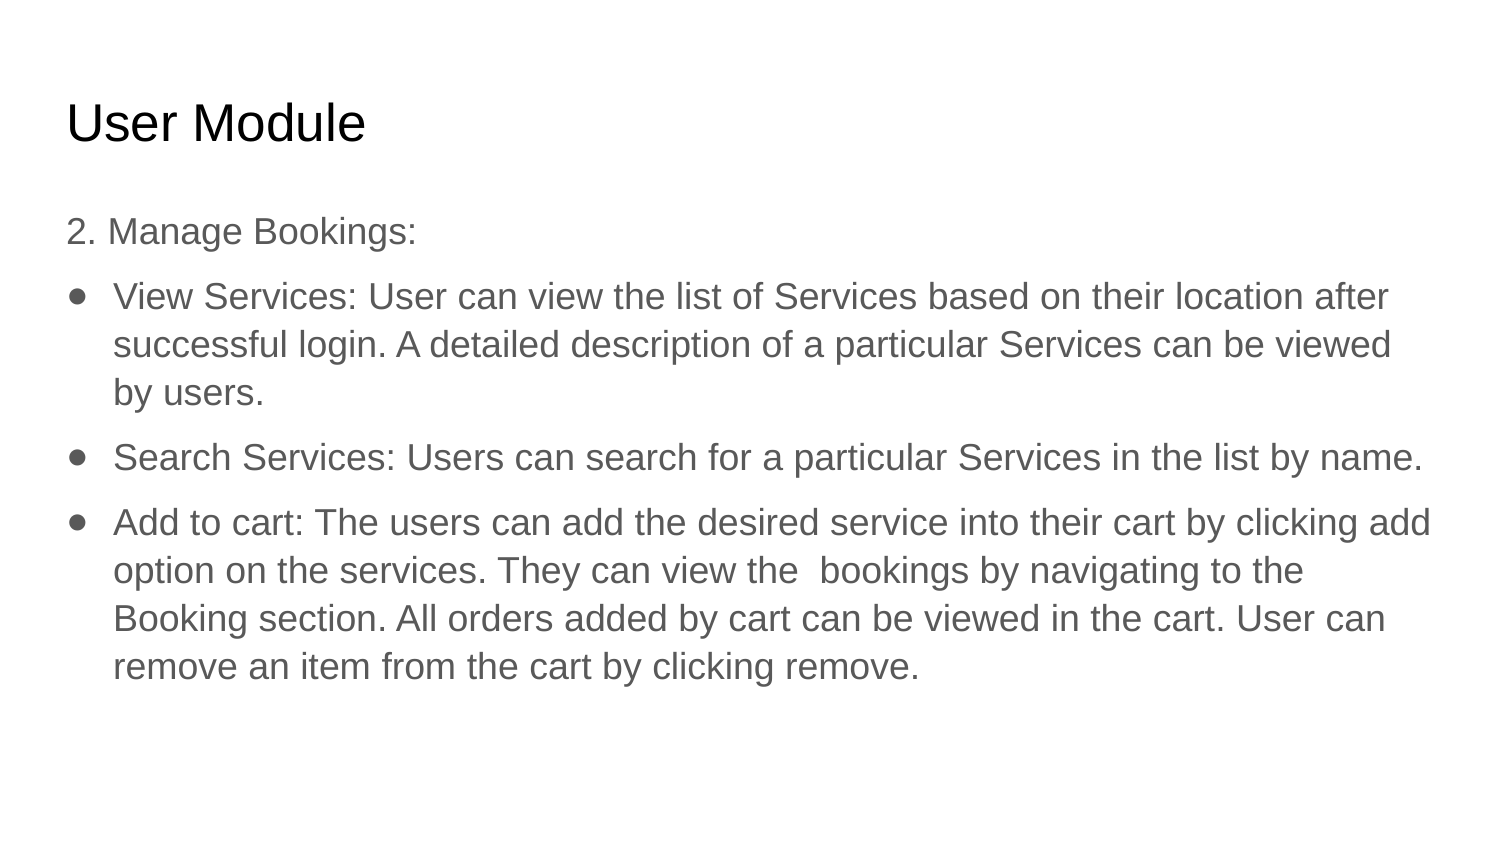

# User Module
2. Manage Bookings:
View Services: User can view the list of Services based on their location after successful login. A detailed description of a particular Services can be viewed by users.
Search Services: Users can search for a particular Services in the list by name.
Add to cart: The users can add the desired service into their cart by clicking add option on the services. They can view the  bookings by navigating to the Booking section. All orders added by cart can be viewed in the cart. User can remove an item from the cart by clicking remove.